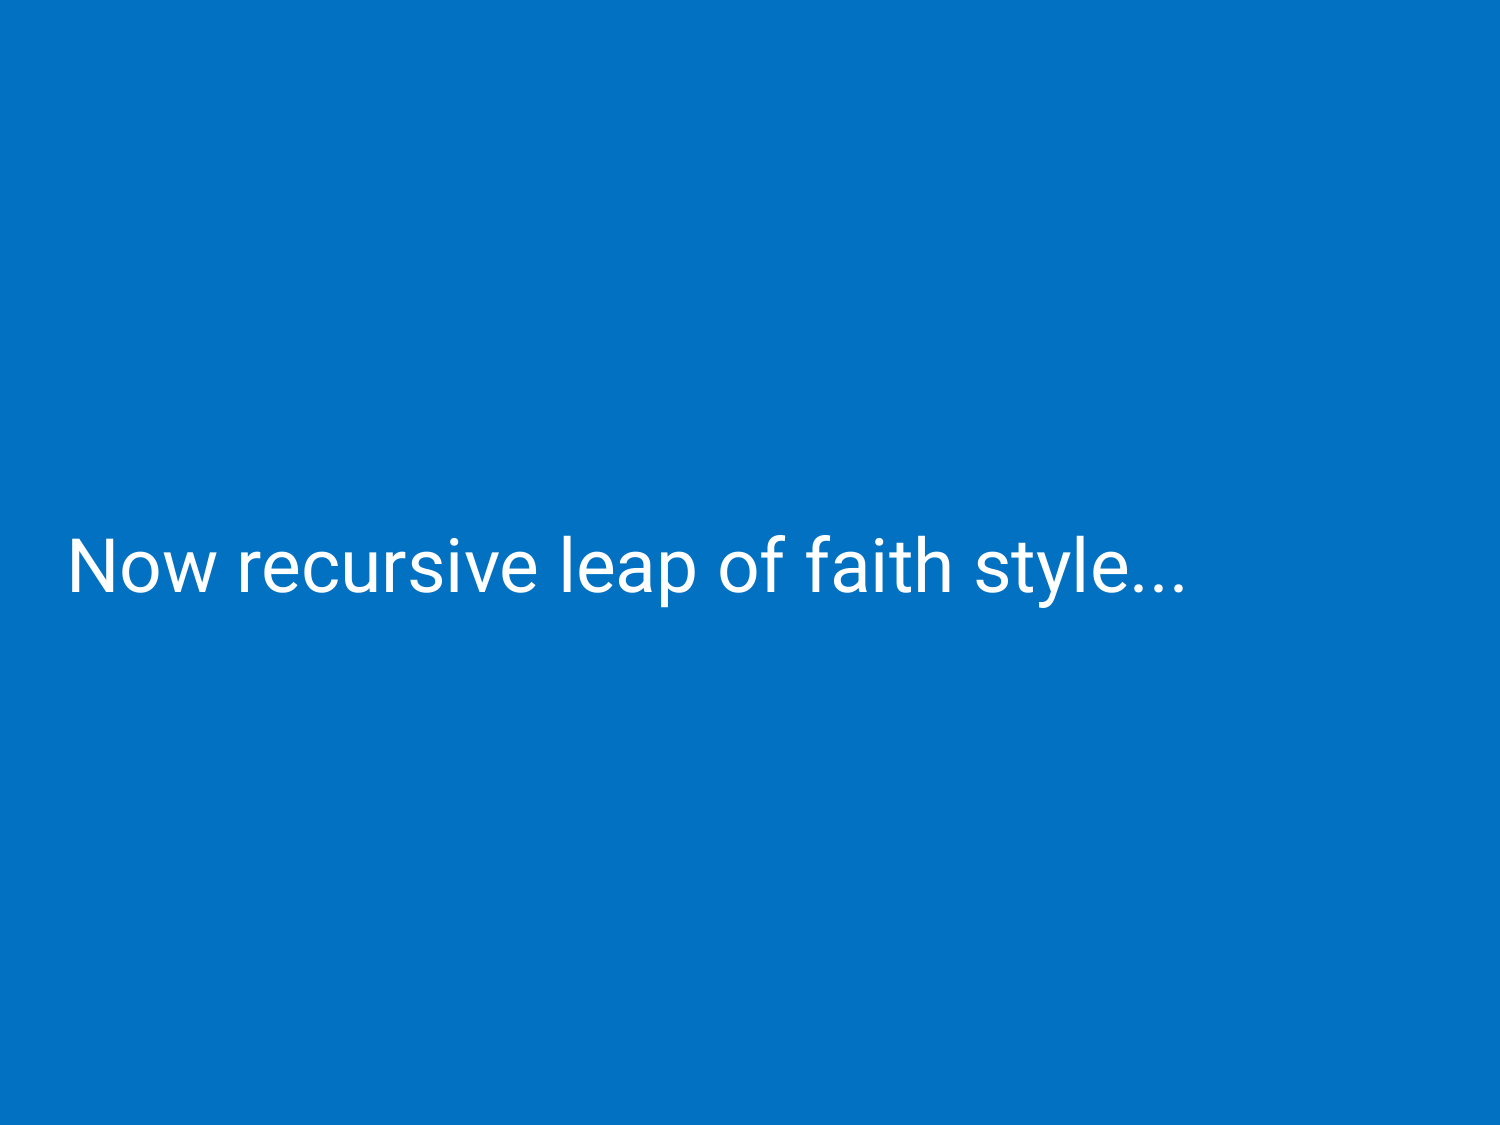

# Now recursive leap of faith style...